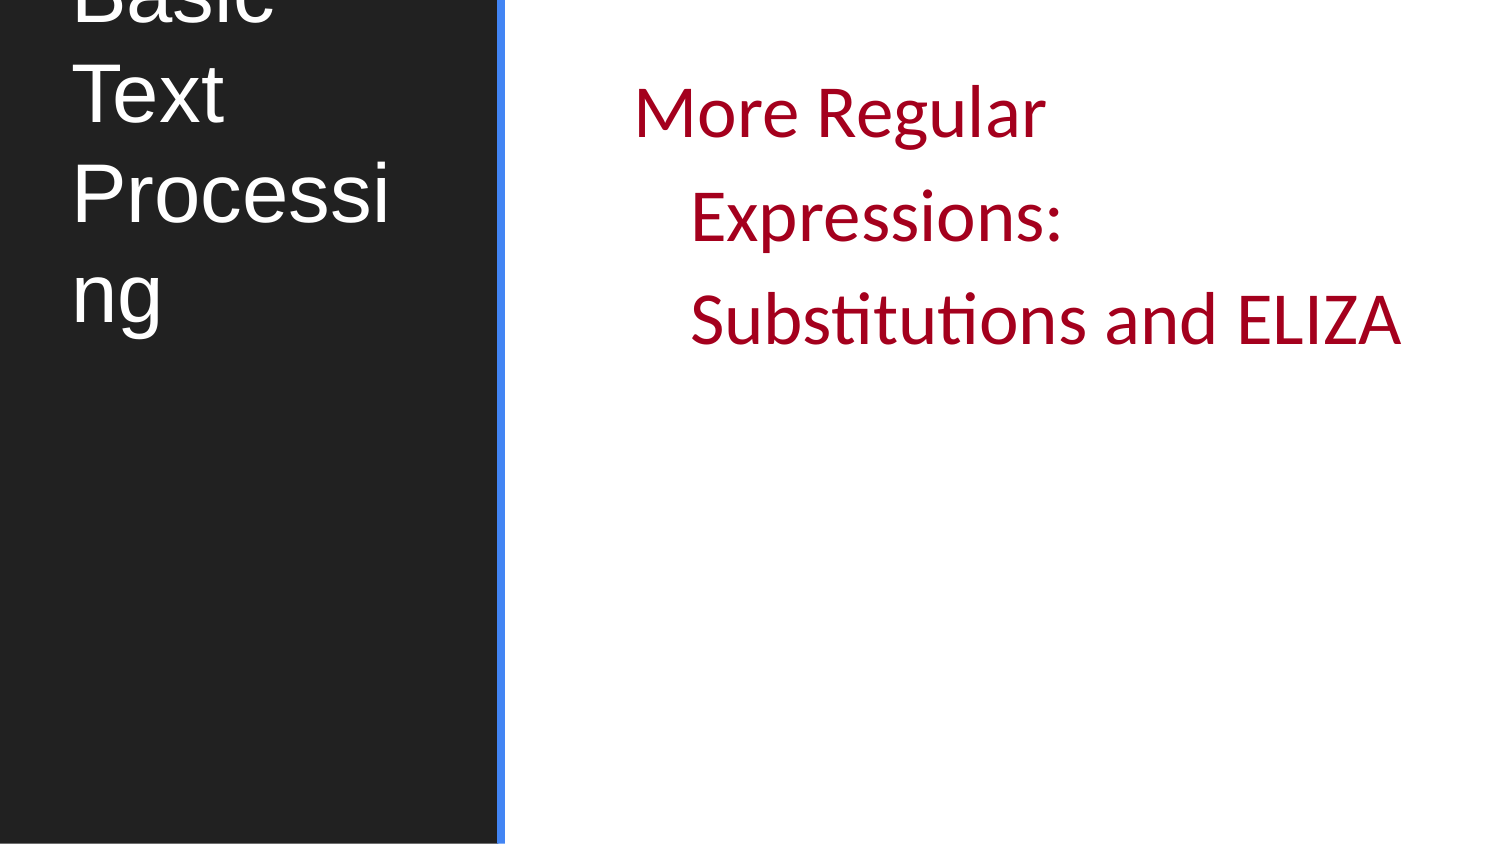

More Regular Expressions: Substitutions and ELIZA
# Basic Text Processing